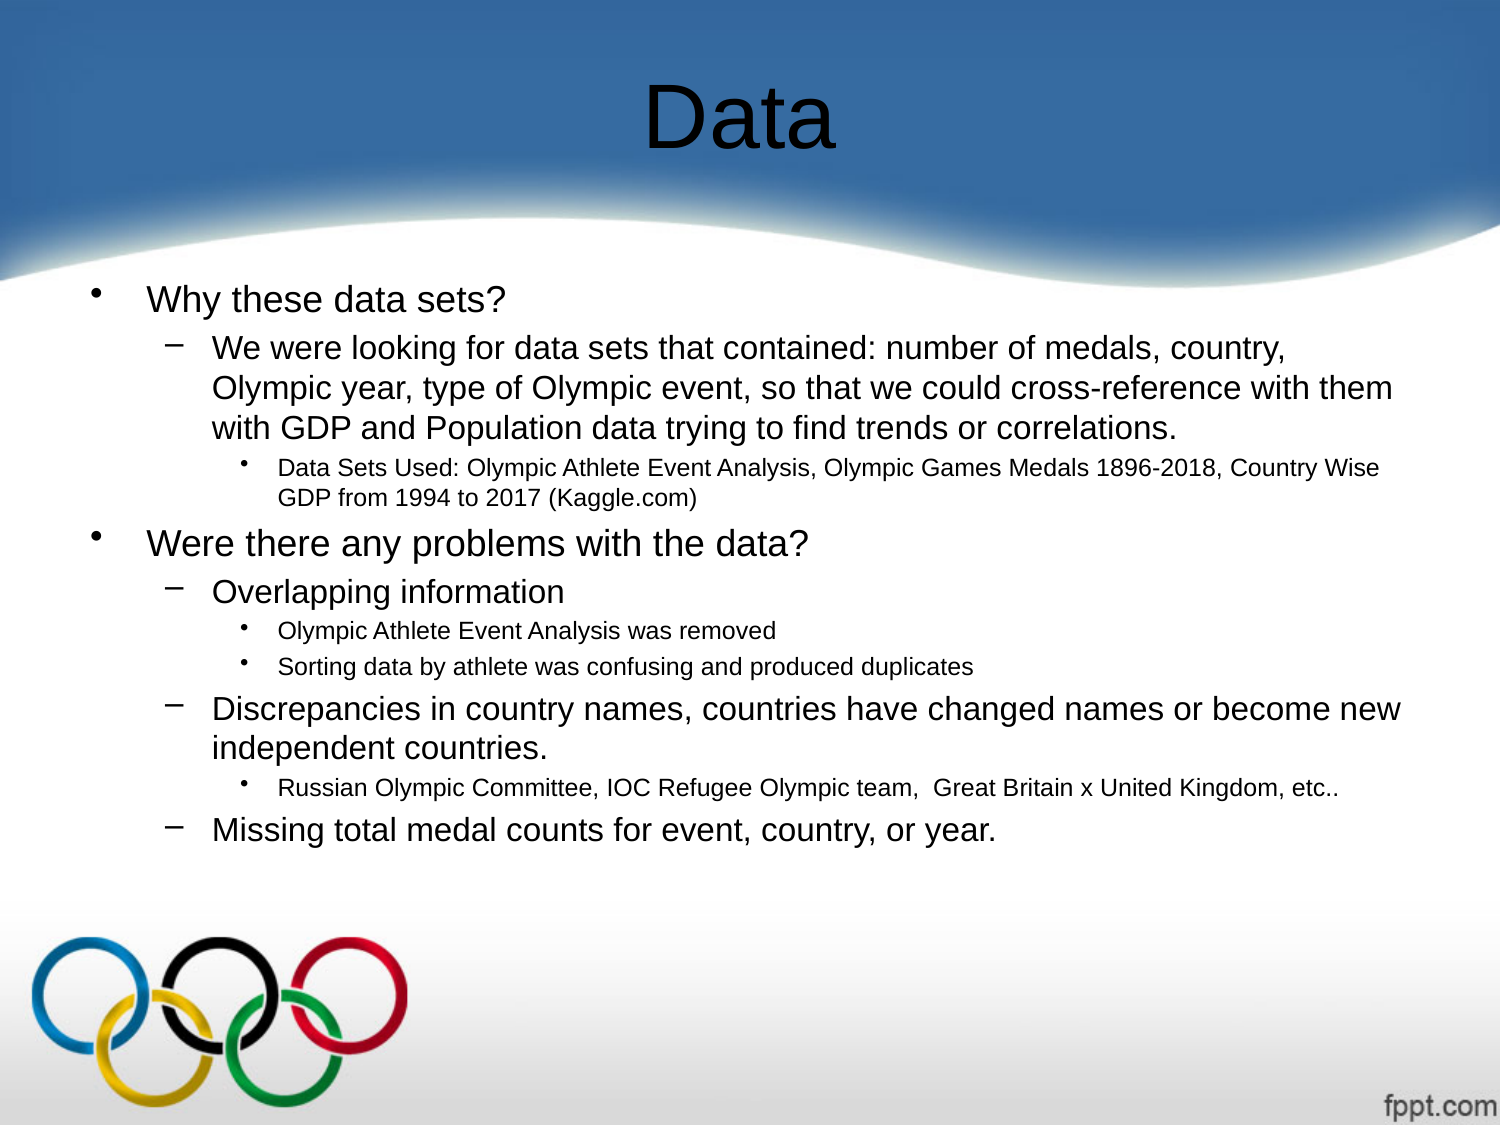

# Data
Why these data sets?
We were looking for data sets that contained: number of medals, country, Olympic year, type of Olympic event, so that we could cross-reference with them with GDP and Population data trying to find trends or correlations.
Data Sets Used: Olympic Athlete Event Analysis, Olympic Games Medals 1896-2018, Country Wise GDP from 1994 to 2017 (Kaggle.com)
Were there any problems with the data?
Overlapping information
Olympic Athlete Event Analysis was removed
Sorting data by athlete was confusing and produced duplicates
Discrepancies in country names, countries have changed names or become new independent countries.
Russian Olympic Committee, IOC Refugee Olympic team,  Great Britain x United Kingdom, etc..
Missing total medal counts for event, country, or year.